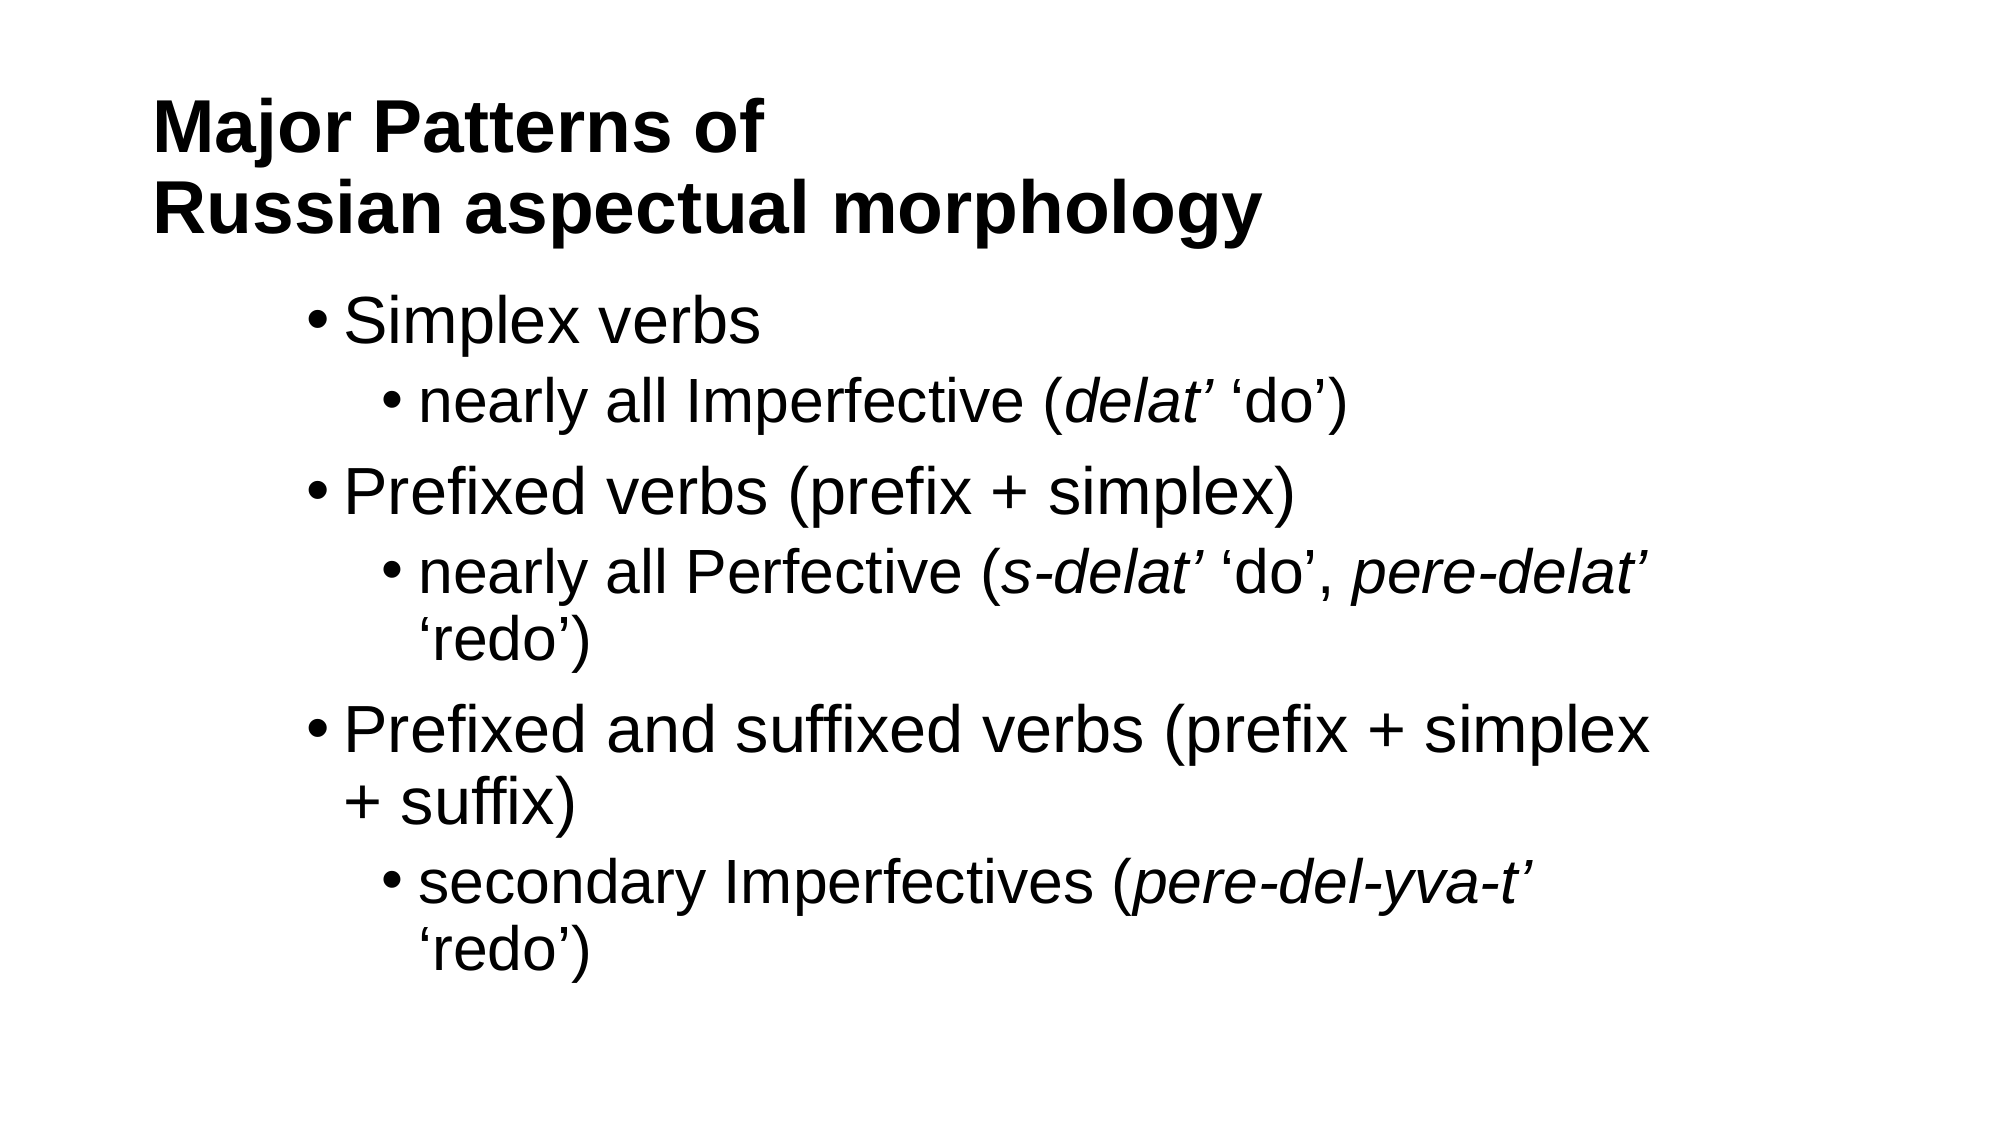

# Major Patterns of Russian aspectual morphology
Simplex verbs
nearly all Imperfective (delat’ ‘do’)
Prefixed verbs (prefix + simplex)
nearly all Perfective (s-delat’ ‘do’, pere-delat’ ‘redo’)
Prefixed and suffixed verbs (prefix + simplex + suffix)
secondary Imperfectives (pere-del-yva-t’ ‘redo’)